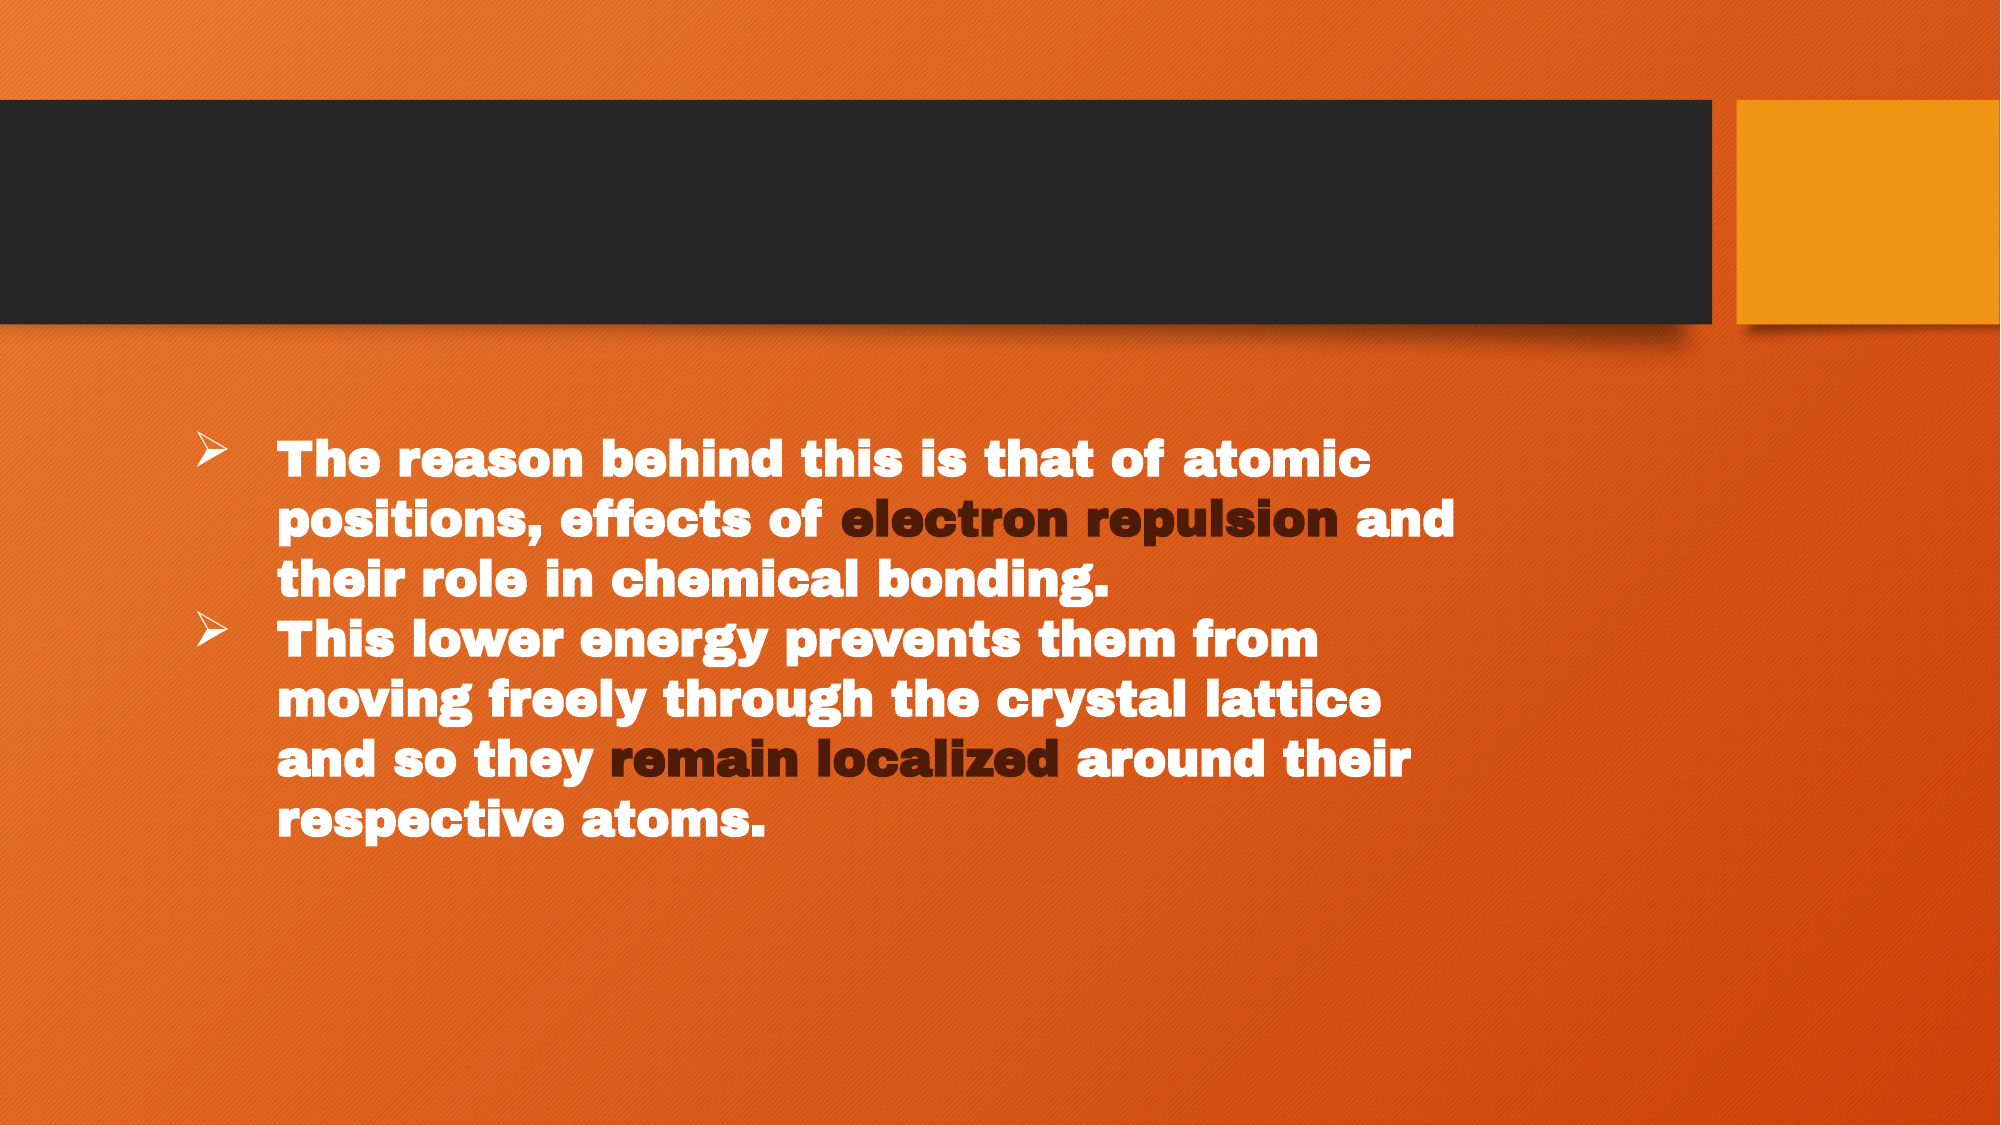

#

The reason behind this is that of atomic positions, effects of electron repulsion and their role in chemical bonding.
This lower energy prevents them from moving freely through the crystal lattice and so they remain localized around their respective atoms.